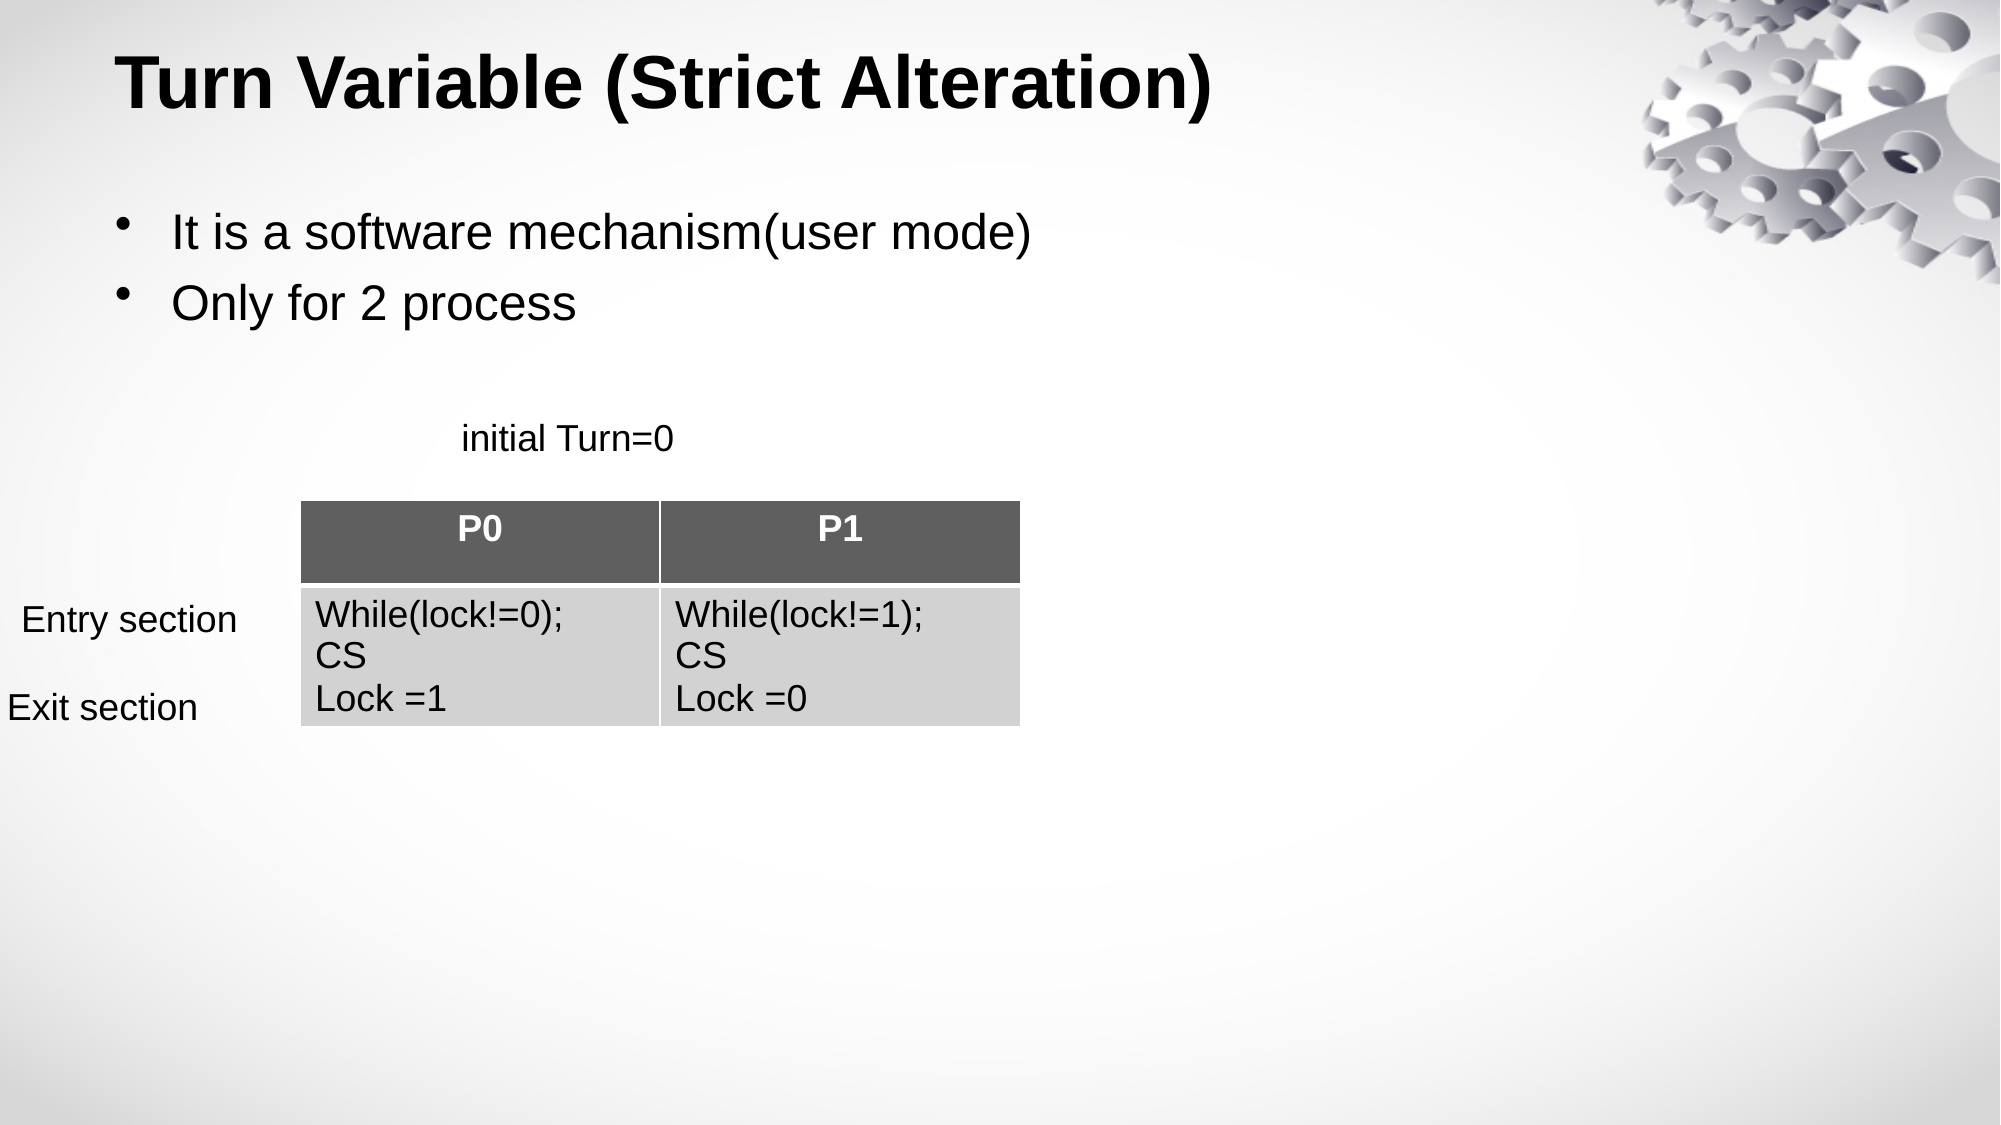

# Turn Variable (Strict Alteration)
It is a software mechanism(user mode)
Only for 2 process

initial Turn=0
| P0 | P1 |
| --- | --- |
| While(lock!=0); CS Lock =1 | While(lock!=1); CS Lock =0 |
Entry section
Exit section